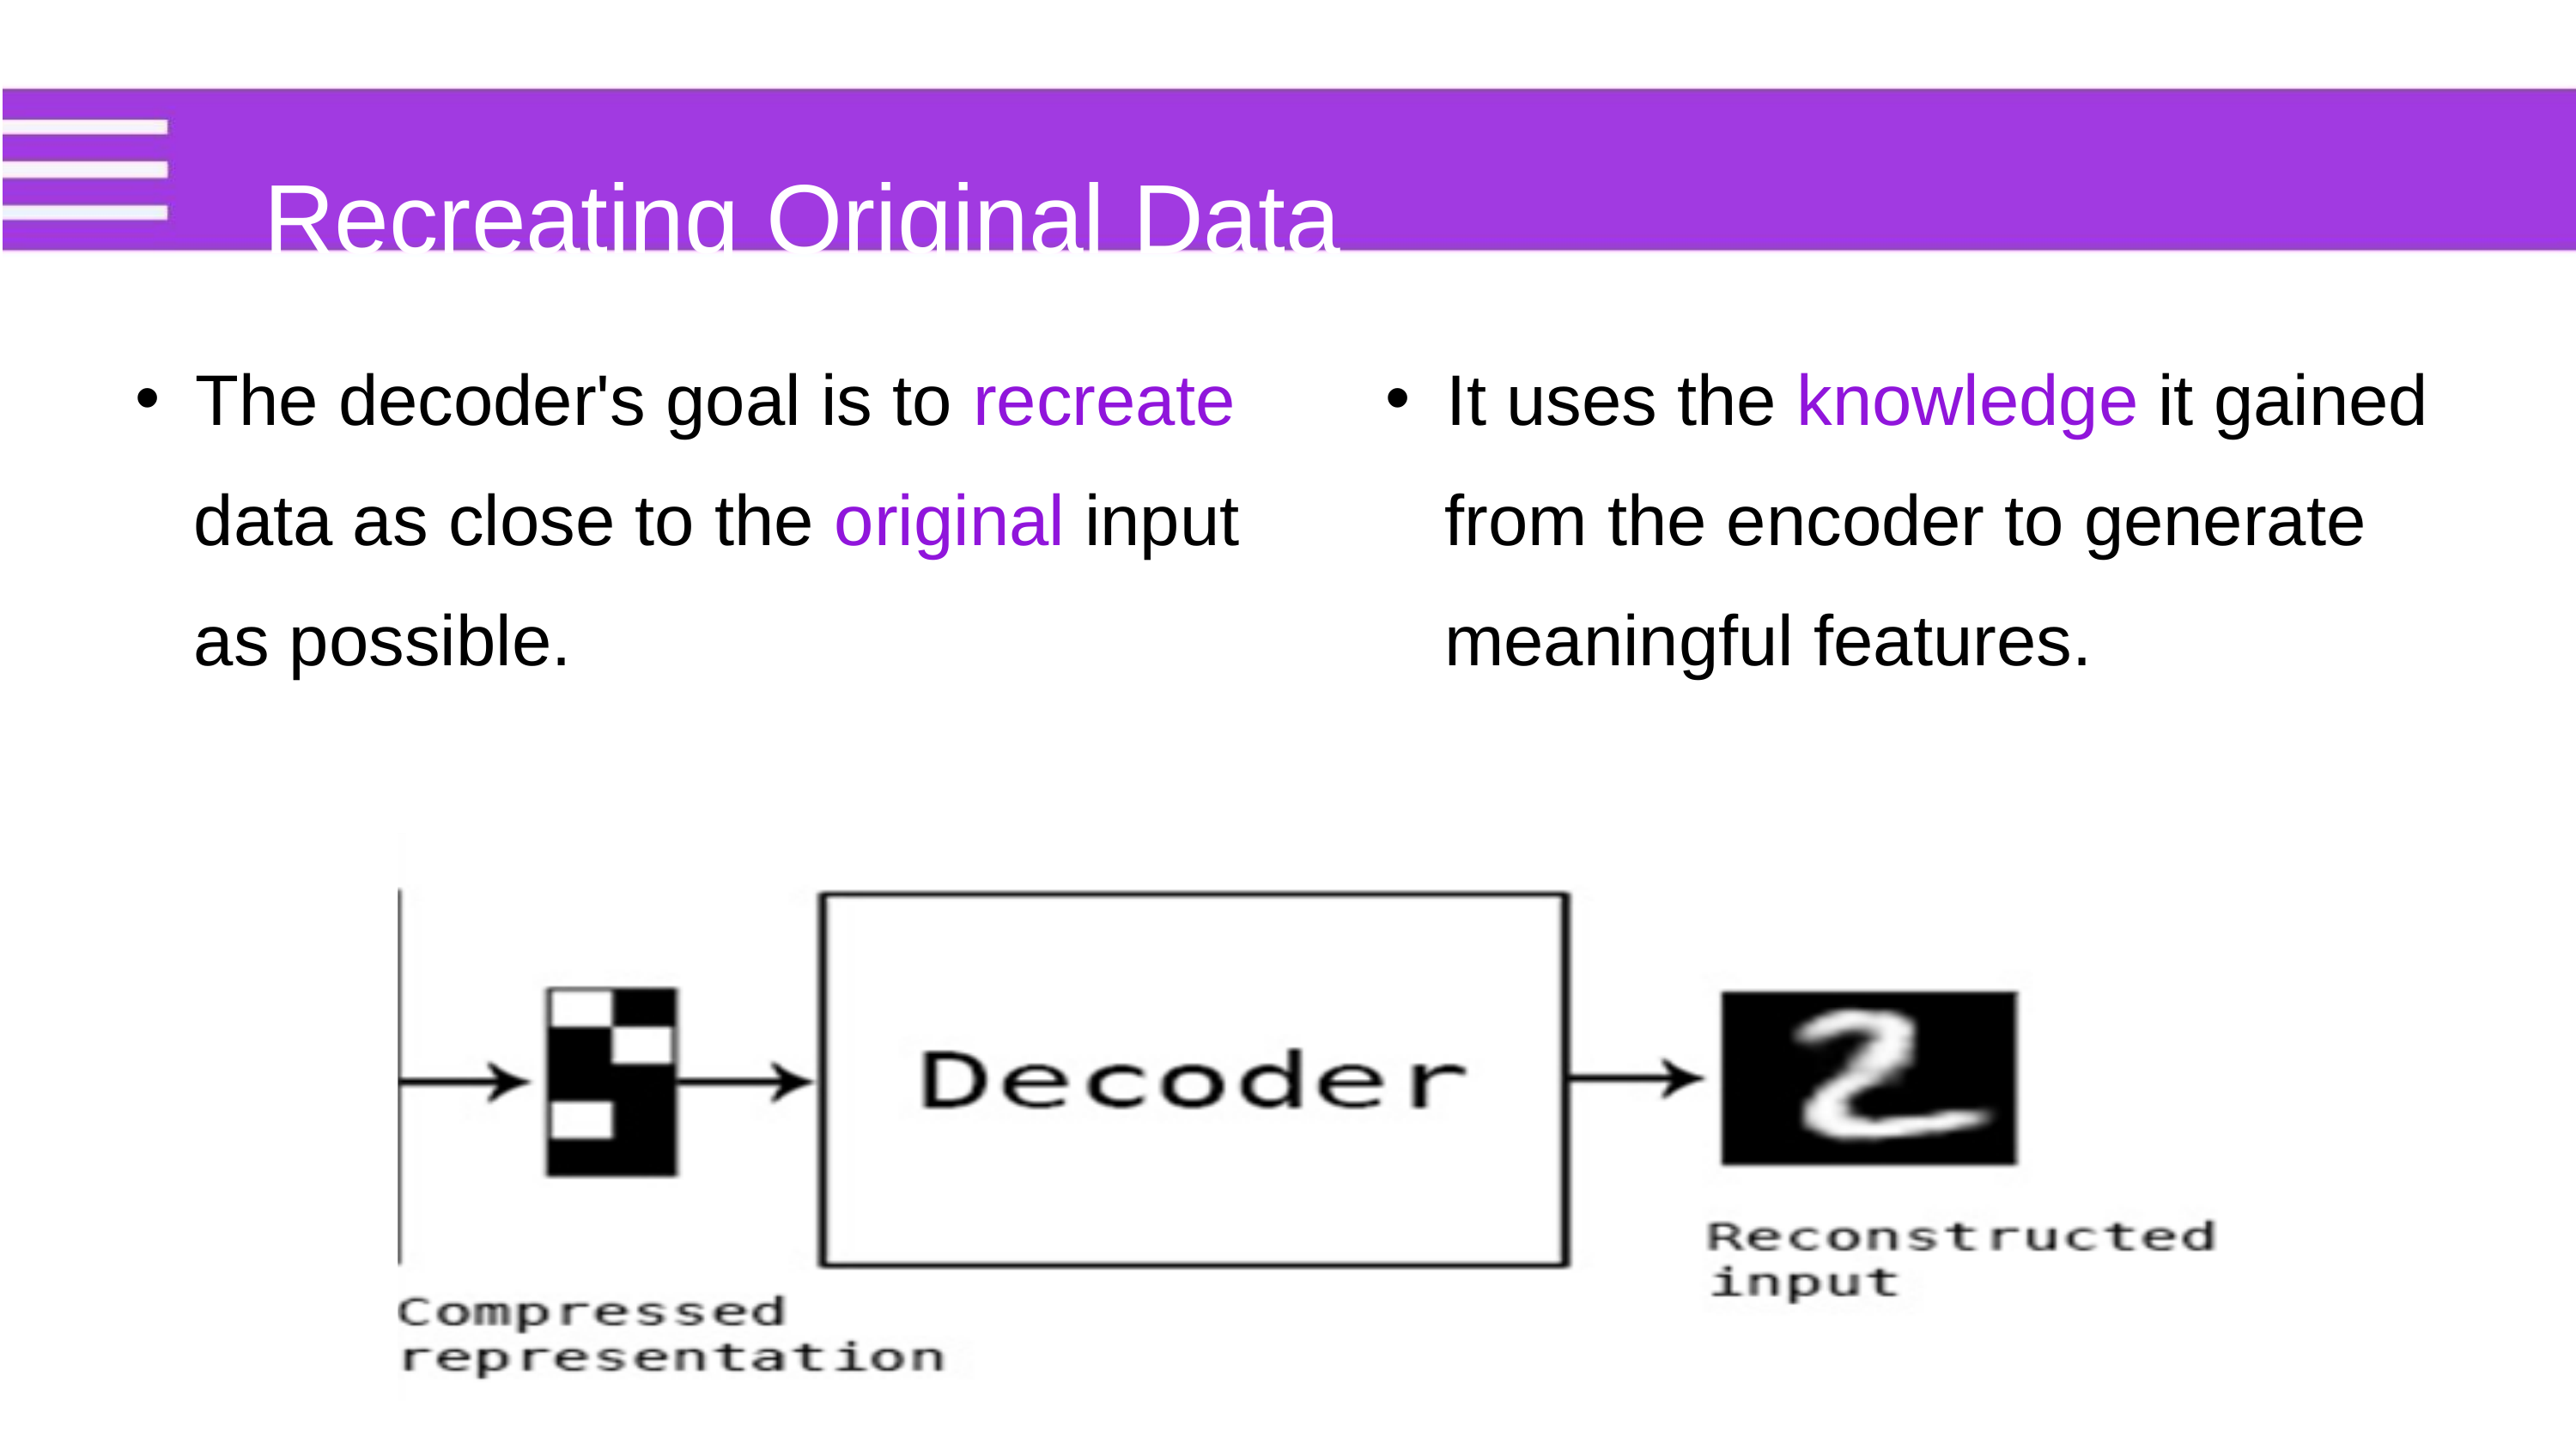

Recreating Original Data
It uses the knowledge it gained
      from the encoder to generate
      meaningful features.
The decoder's goal is to recreate
      data as close to the original input
      as possible.